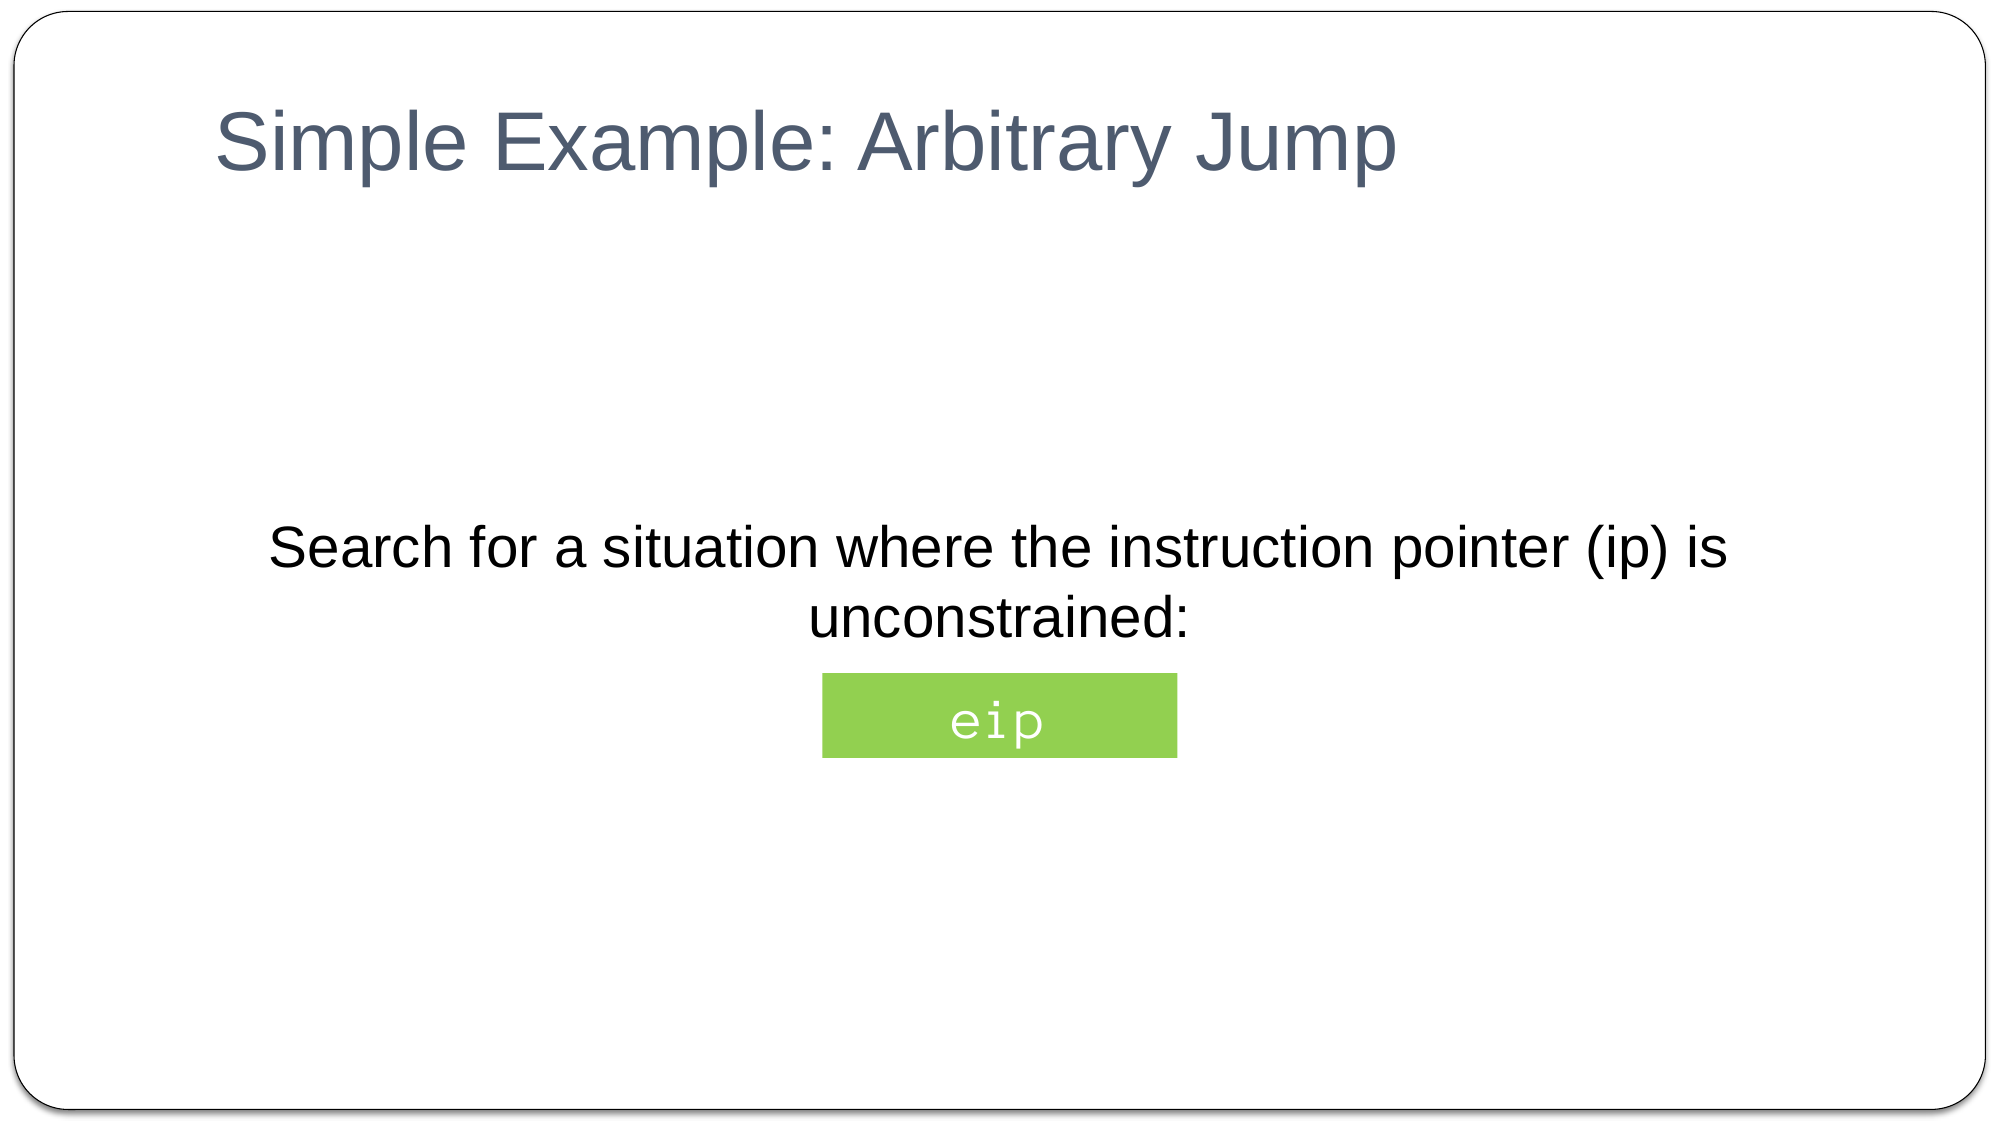

# Simple Example: Arbitrary Jump
Search for a situation where the instruction pointer (ip) is unconstrained:
eip